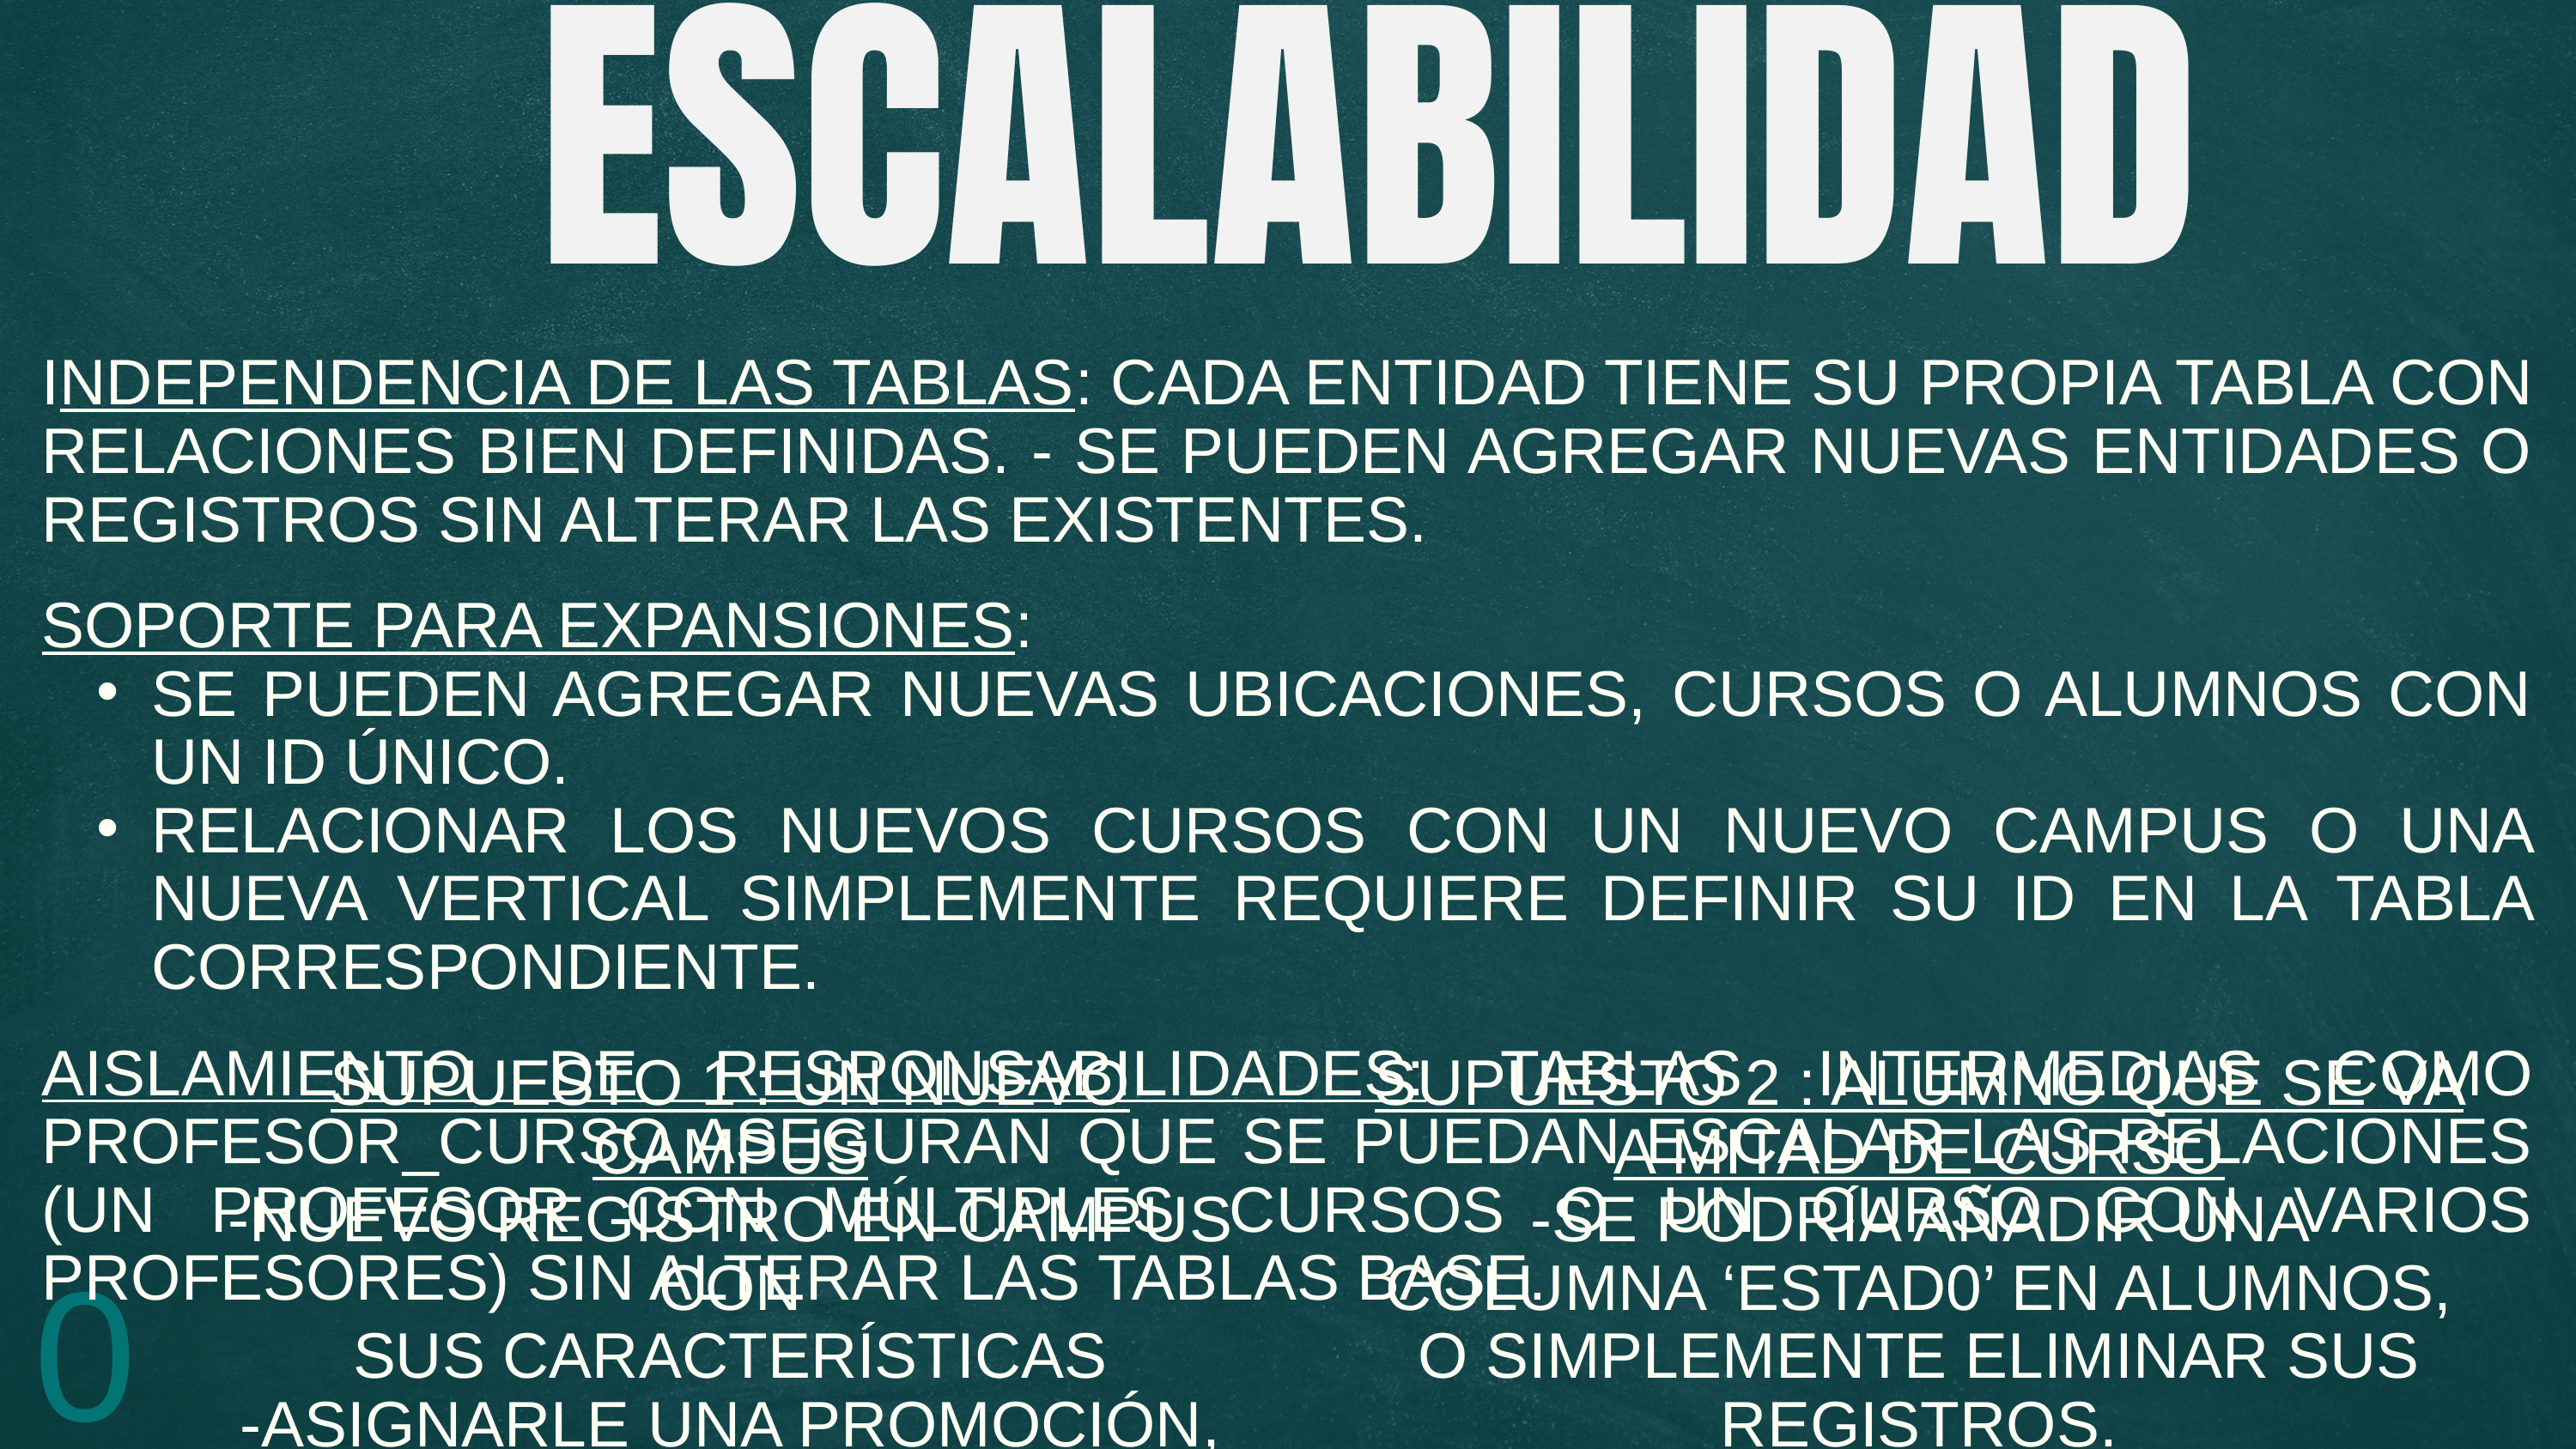

ESCALABILIDAD
INDEPENDENCIA DE LAS TABLAS: CADA ENTIDAD TIENE SU PROPIA TABLA CON RELACIONES BIEN DEFINIDAS. - SE PUEDEN AGREGAR NUEVAS ENTIDADES O REGISTROS SIN ALTERAR LAS EXISTENTES.

SOPORTE PARA EXPANSIONES:
SE PUEDEN AGREGAR NUEVAS UBICACIONES, CURSOS O ALUMNOS CON UN ID ÚNICO.
RELACIONAR LOS NUEVOS CURSOS CON UN NUEVO CAMPUS O UNA NUEVA VERTICAL SIMPLEMENTE REQUIERE DEFINIR SU ID EN LA TABLA CORRESPONDIENTE.

AISLAMIENTO DE RESPONSABILIDADES: TABLAS INTERMEDIAS COMO PROFESOR_CURSO ASEGURAN QUE SE PUEDAN ESCALAR LAS RELACIONES (UN PROFESOR CON MÚLTIPLES CURSOS O UN CURSO CON VARIOS PROFESORES) SIN ALTERAR LAS TABLAS BASE.
SUPUESTO 1 : UN NUEVO CAMPUS
-NUEVO REGISTRO EN CAMPUS CON
SUS CARACTERÍSTICAS
-ASIGNARLE UNA PROMOCIÓN, AULA Y ALUMNOS, SIN TENER QUE ALTERAR NADA, SOLO AÑADIR.
SUPUESTO 2 : ALUMNO QUE SE VA A MITAD DE CURSO
-SE PODRÍA AÑADIR UNA COLUMNA ‘ESTAD0’ EN ALUMNOS, O SIMPLEMENTE ELIMINAR SUS REGISTROS.
-MINIMO IMPACTO EN LAS DEMÁS TABLAS.
05